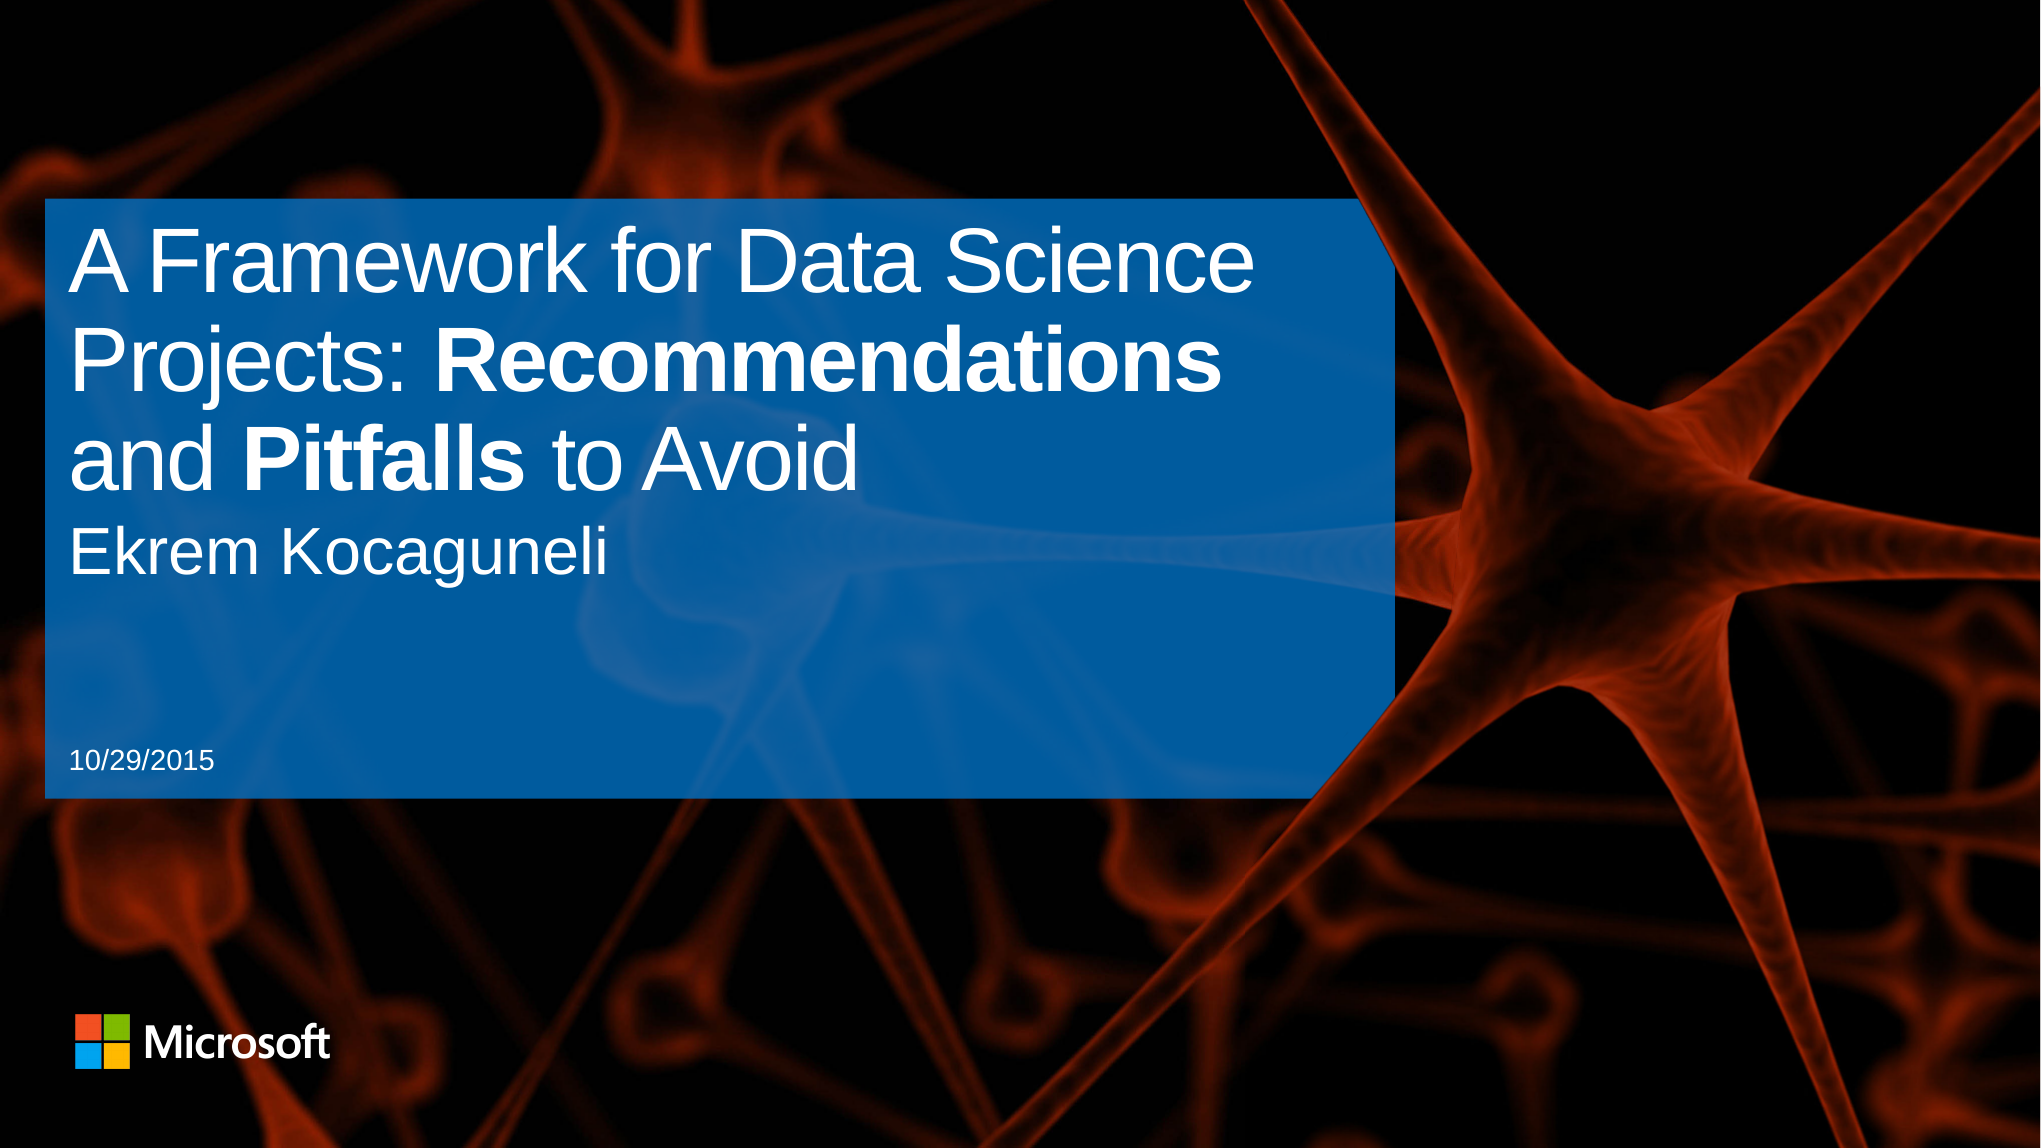

# A Framework for Data Science Projects: Recommendations and Pitfalls to Avoid
Ekrem Kocaguneli

10/29/2015